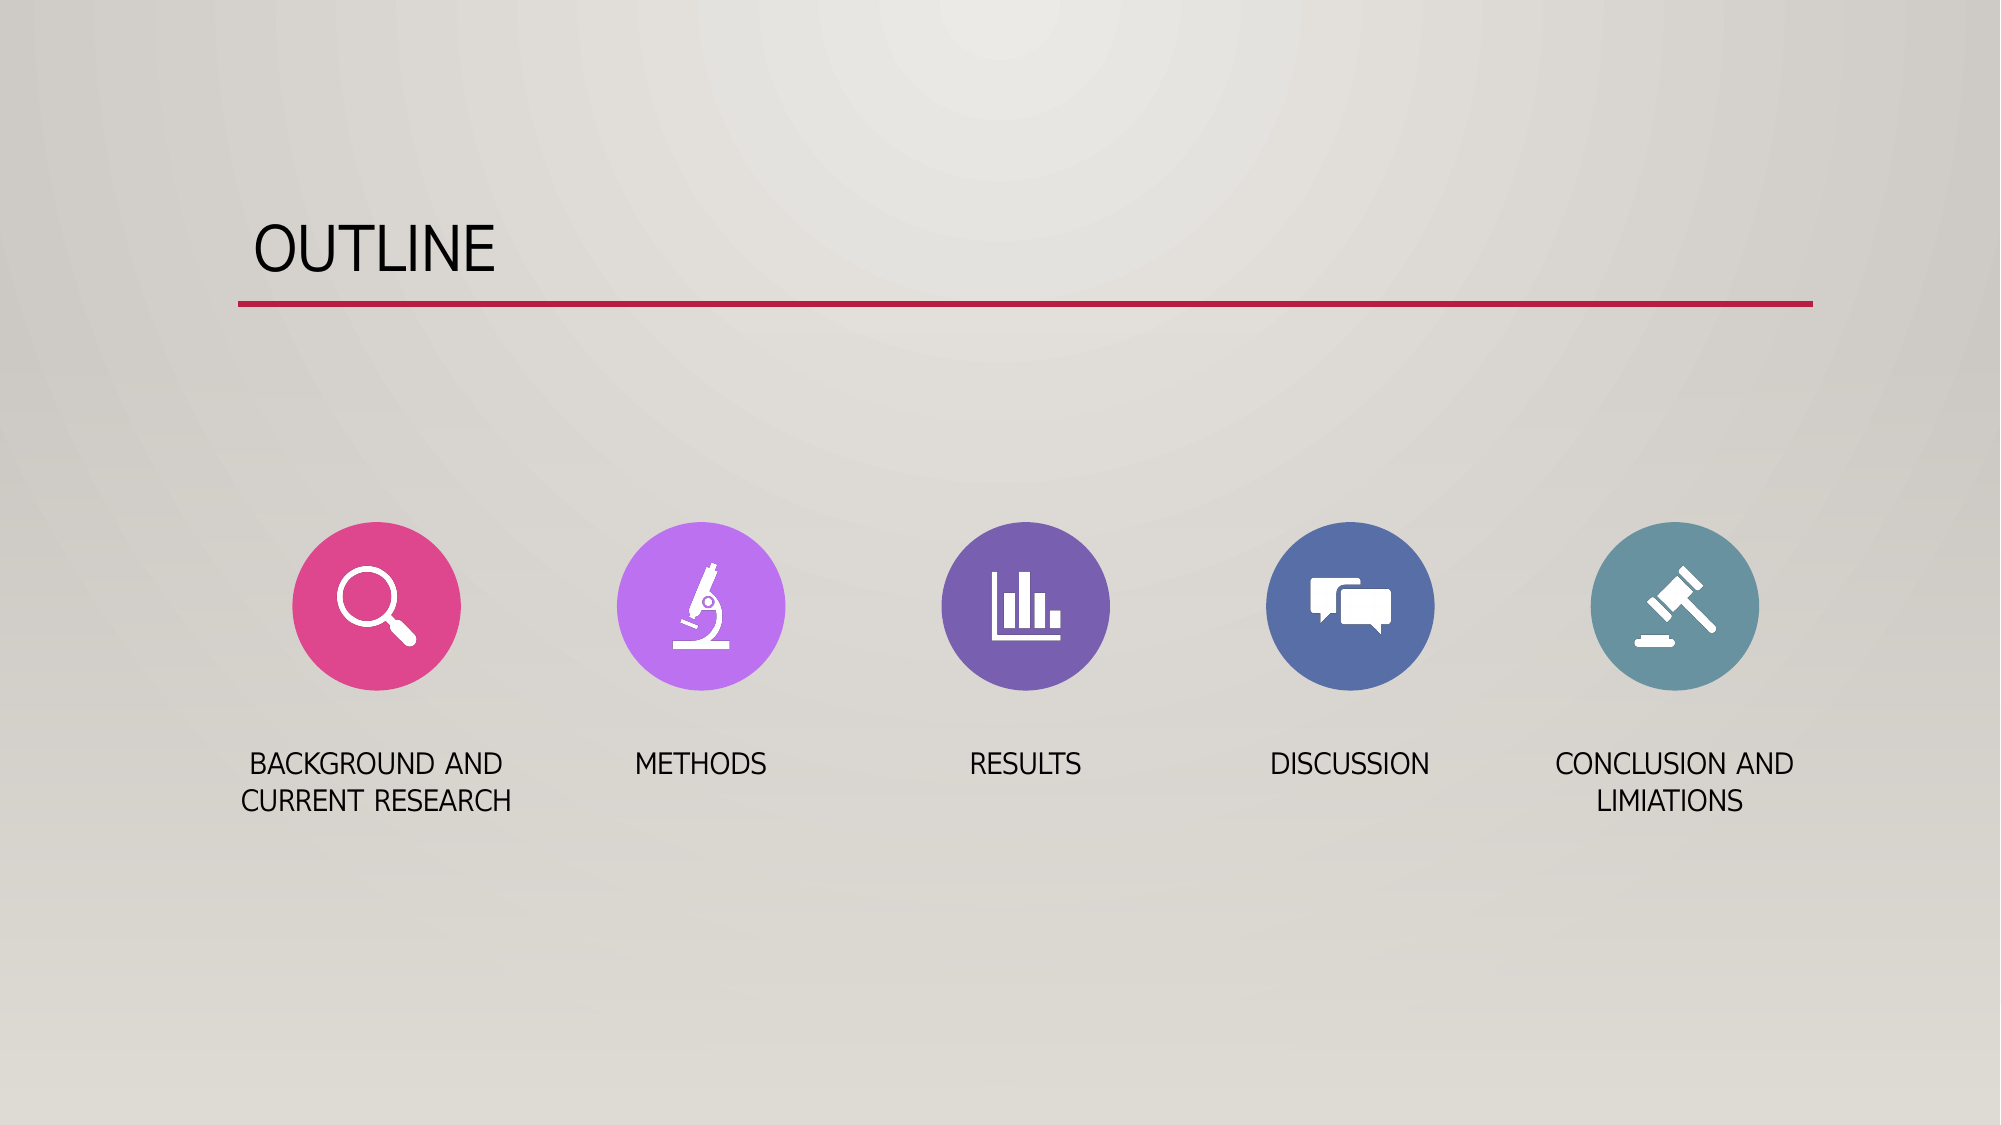

# Outline

Background and Current Research
Methods
Results
Discussion
Conclusion AND LIMIATIONS